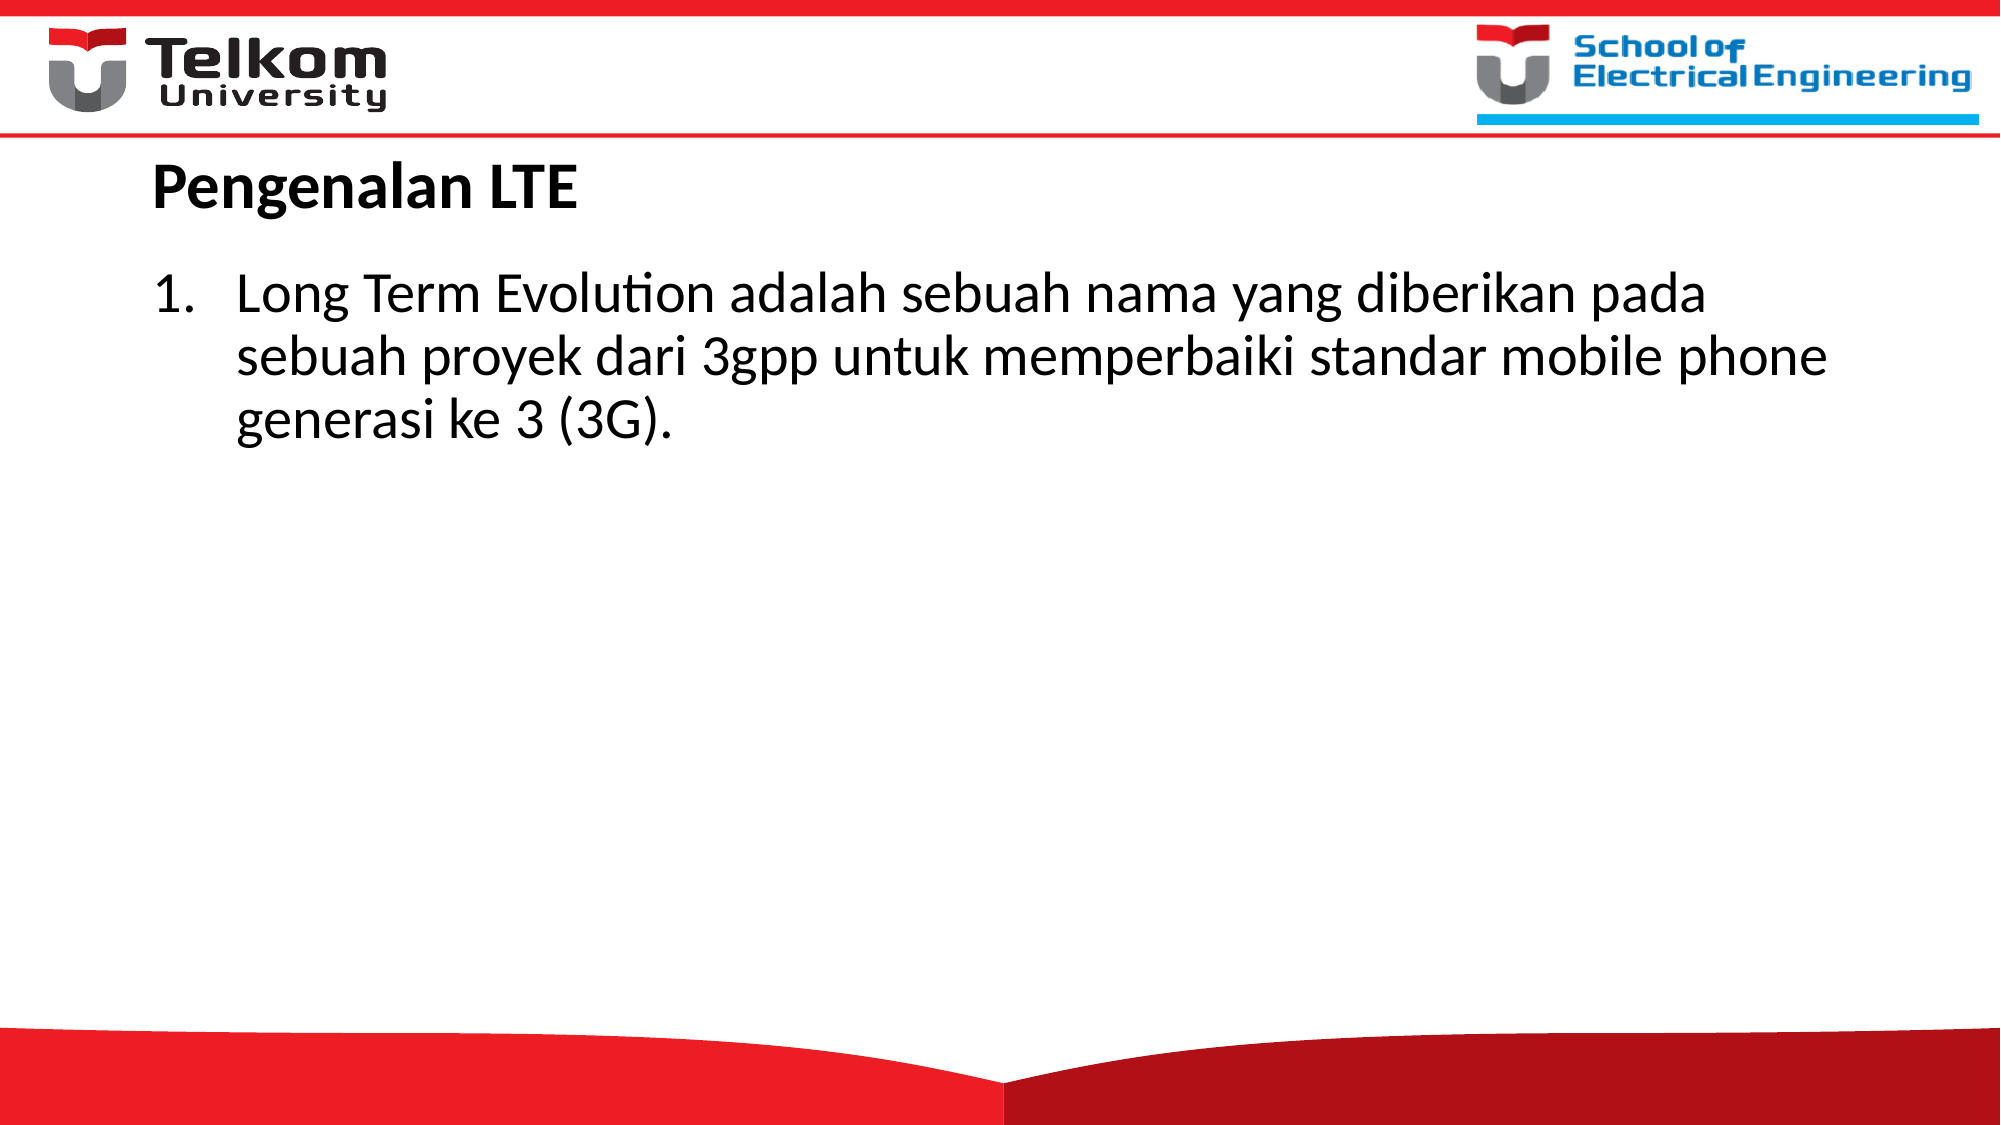

# Pengenalan LTE
Long Term Evolution adalah sebuah nama yang diberikan pada sebuah proyek dari 3gpp untuk memperbaiki standar mobile phone generasi ke 3 (3G).